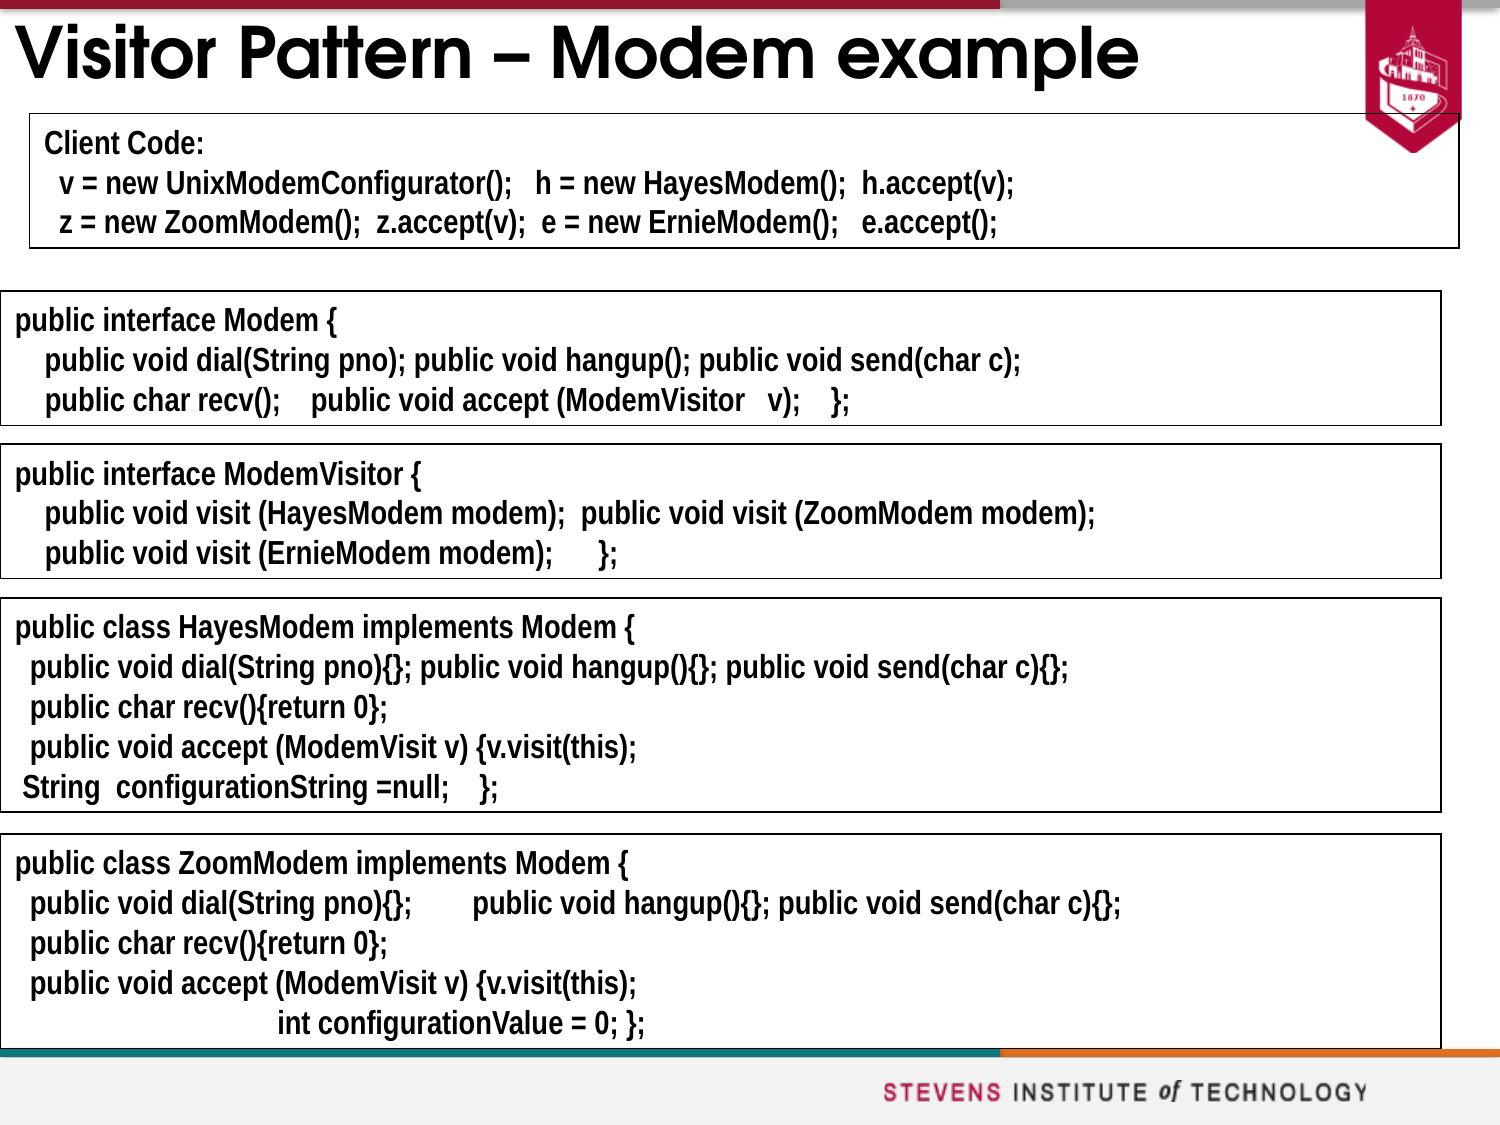

# Visitor Pattern – Modem example
Client Code:
  v = new UnixModemConfigurator();   h = new HayesModem();  h.accept(v);
  z = new ZoomModem();  z.accept(v);  e = new ErnieModem();   e.accept();
public interface Modem {
    public void dial(String pno); public void hangup(); public void send(char c);
    public char recv();    public void accept (ModemVisitor   v);    };
public interface ModemVisitor {
    public void visit (HayesModem modem);  public void visit (ZoomModem modem);
    public void visit (ErnieModem modem);      };
public class HayesModem implements Modem {
  public void dial(String pno){}; public void hangup(){}; public void send(char c){};
  public char recv(){return 0};
  public void accept (ModemVisit v) {v.visit(this);
 String  configurationString =null;    };
public class ZoomModem implements Modem {
  public void dial(String pno){};        public void hangup(){}; public void send(char c){};
  public char recv(){return 0};
  public void accept (ModemVisit v) {v.visit(this);
                                   int configurationValue = 0; };